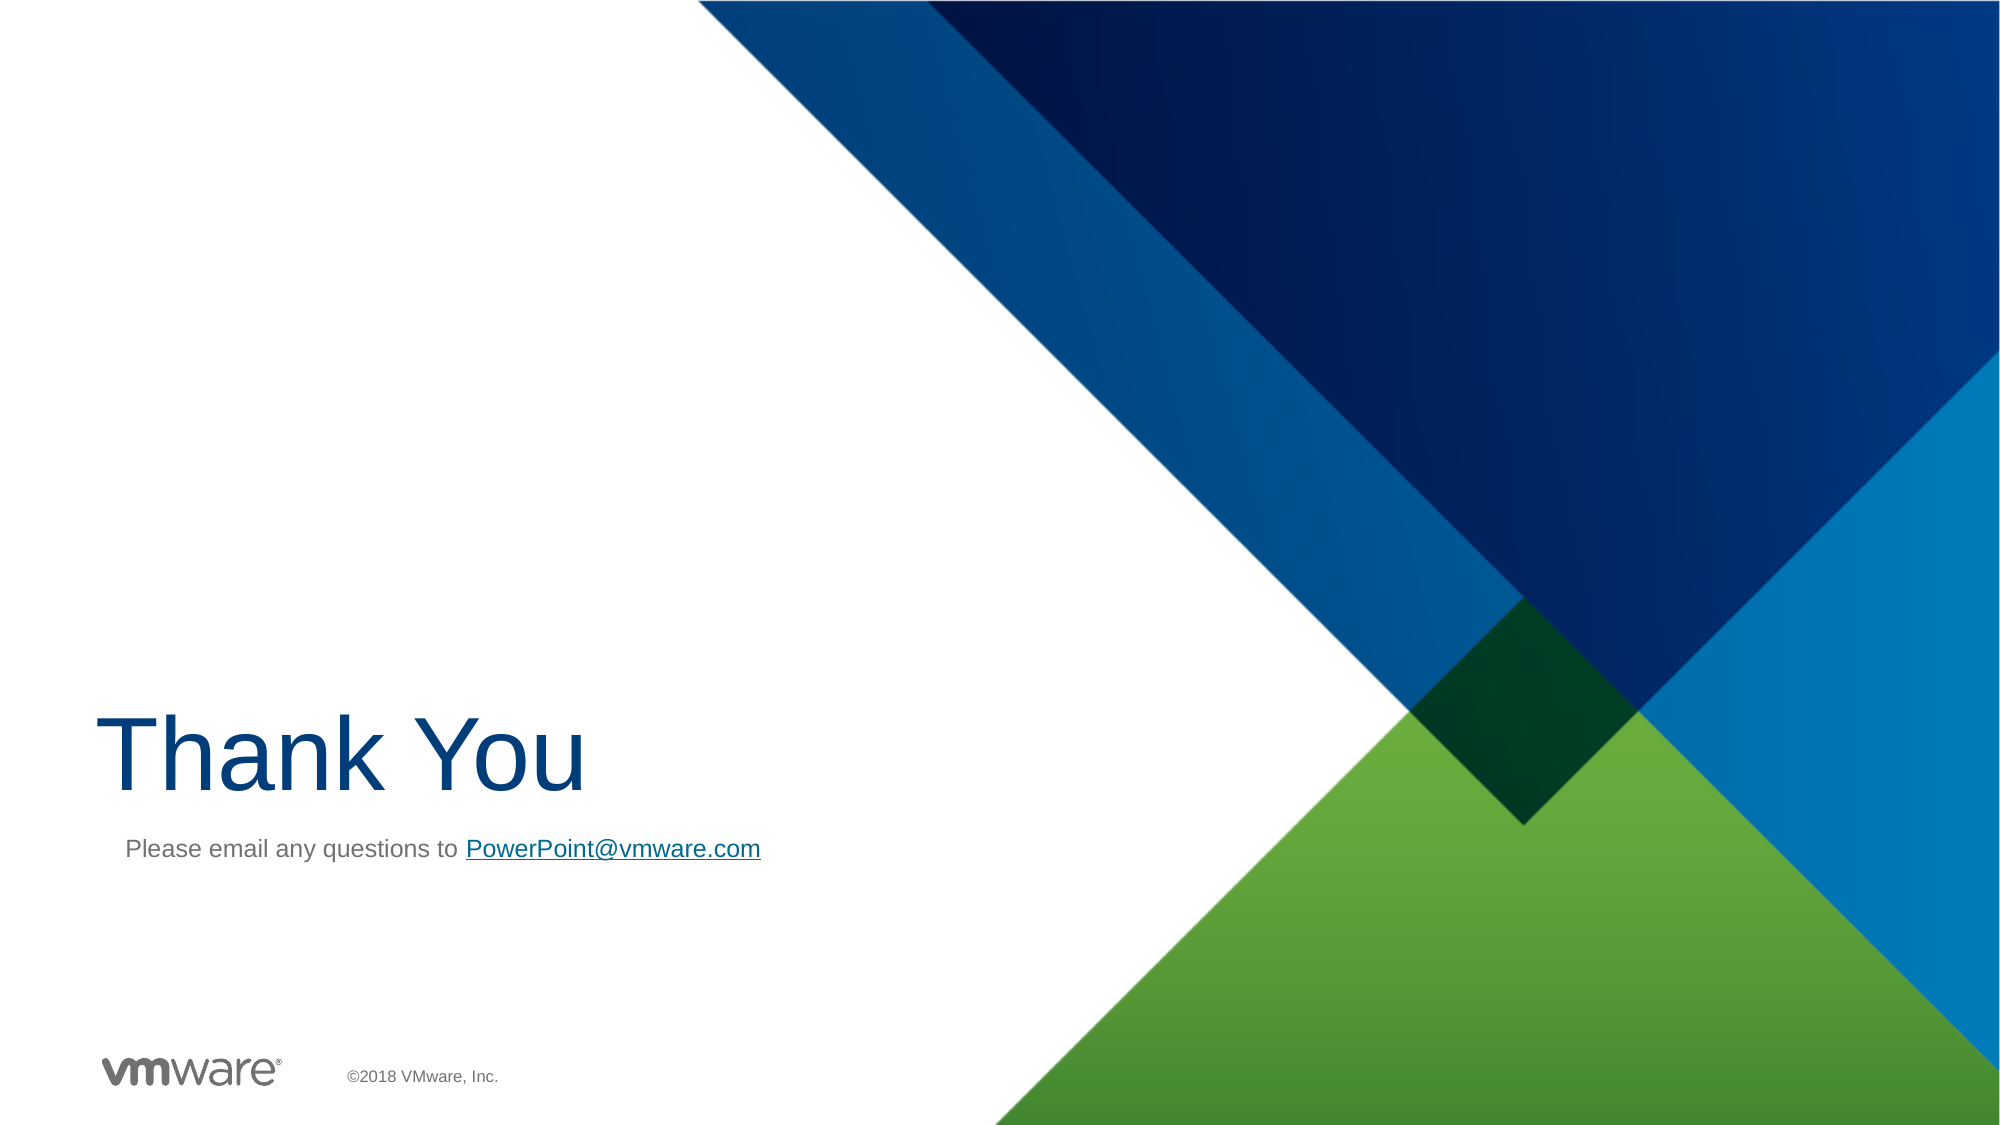

# Thank You
Please email any questions to PowerPoint@vmware.com